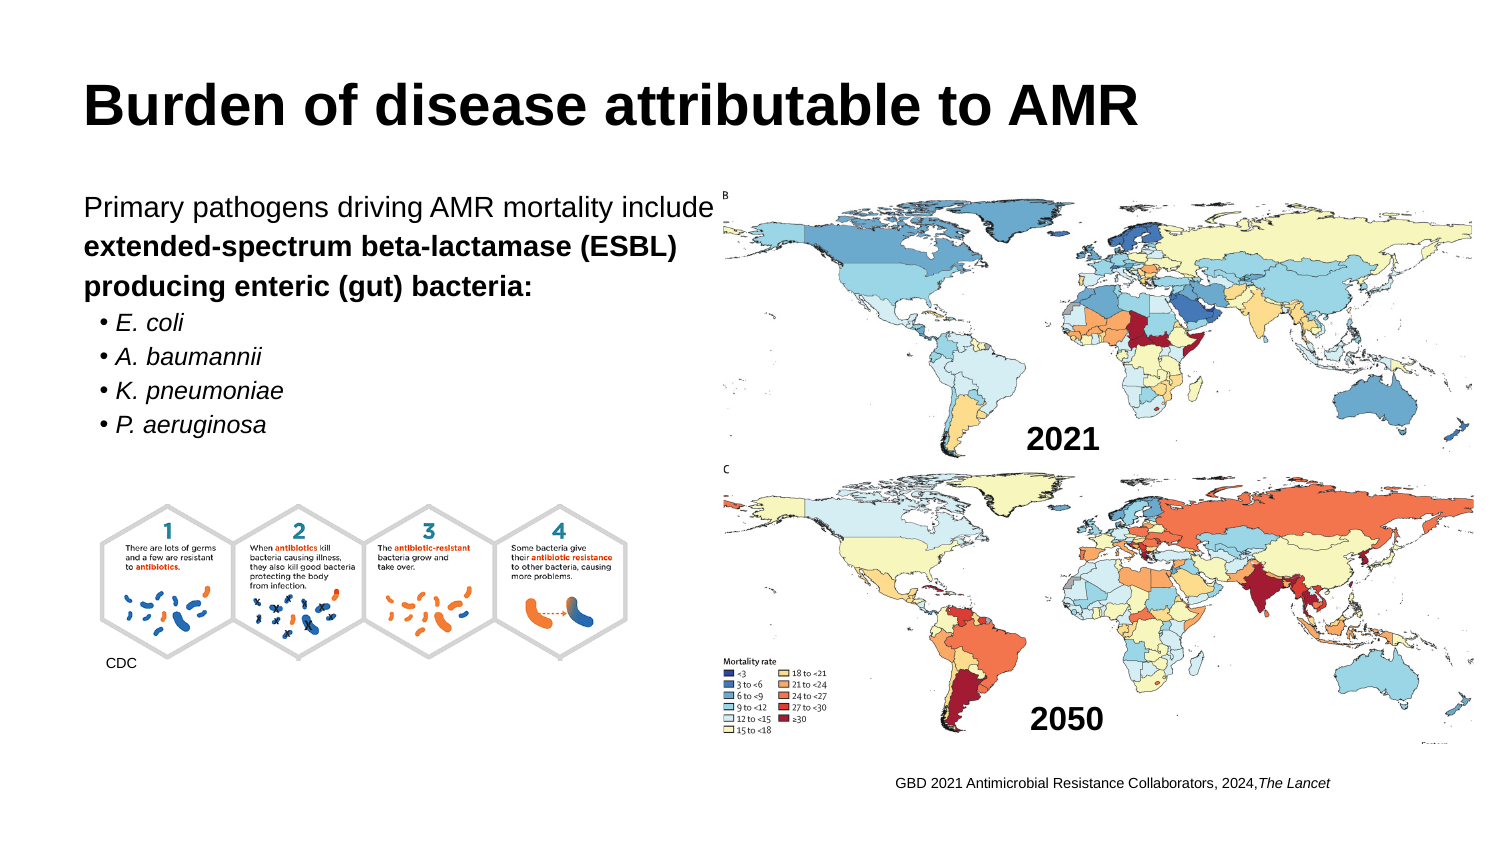

Burden of disease attributable to AMR
Primary pathogens driving AMR mortality include extended-spectrum beta-lactamase (ESBL) producing enteric (gut) bacteria:
E. coli
A. baumannii
K. pneumoniae
P. aeruginosa

2021

CDC
2050
GBD 2021 Antimicrobial Resistance Collaborators, 2024,The Lancet